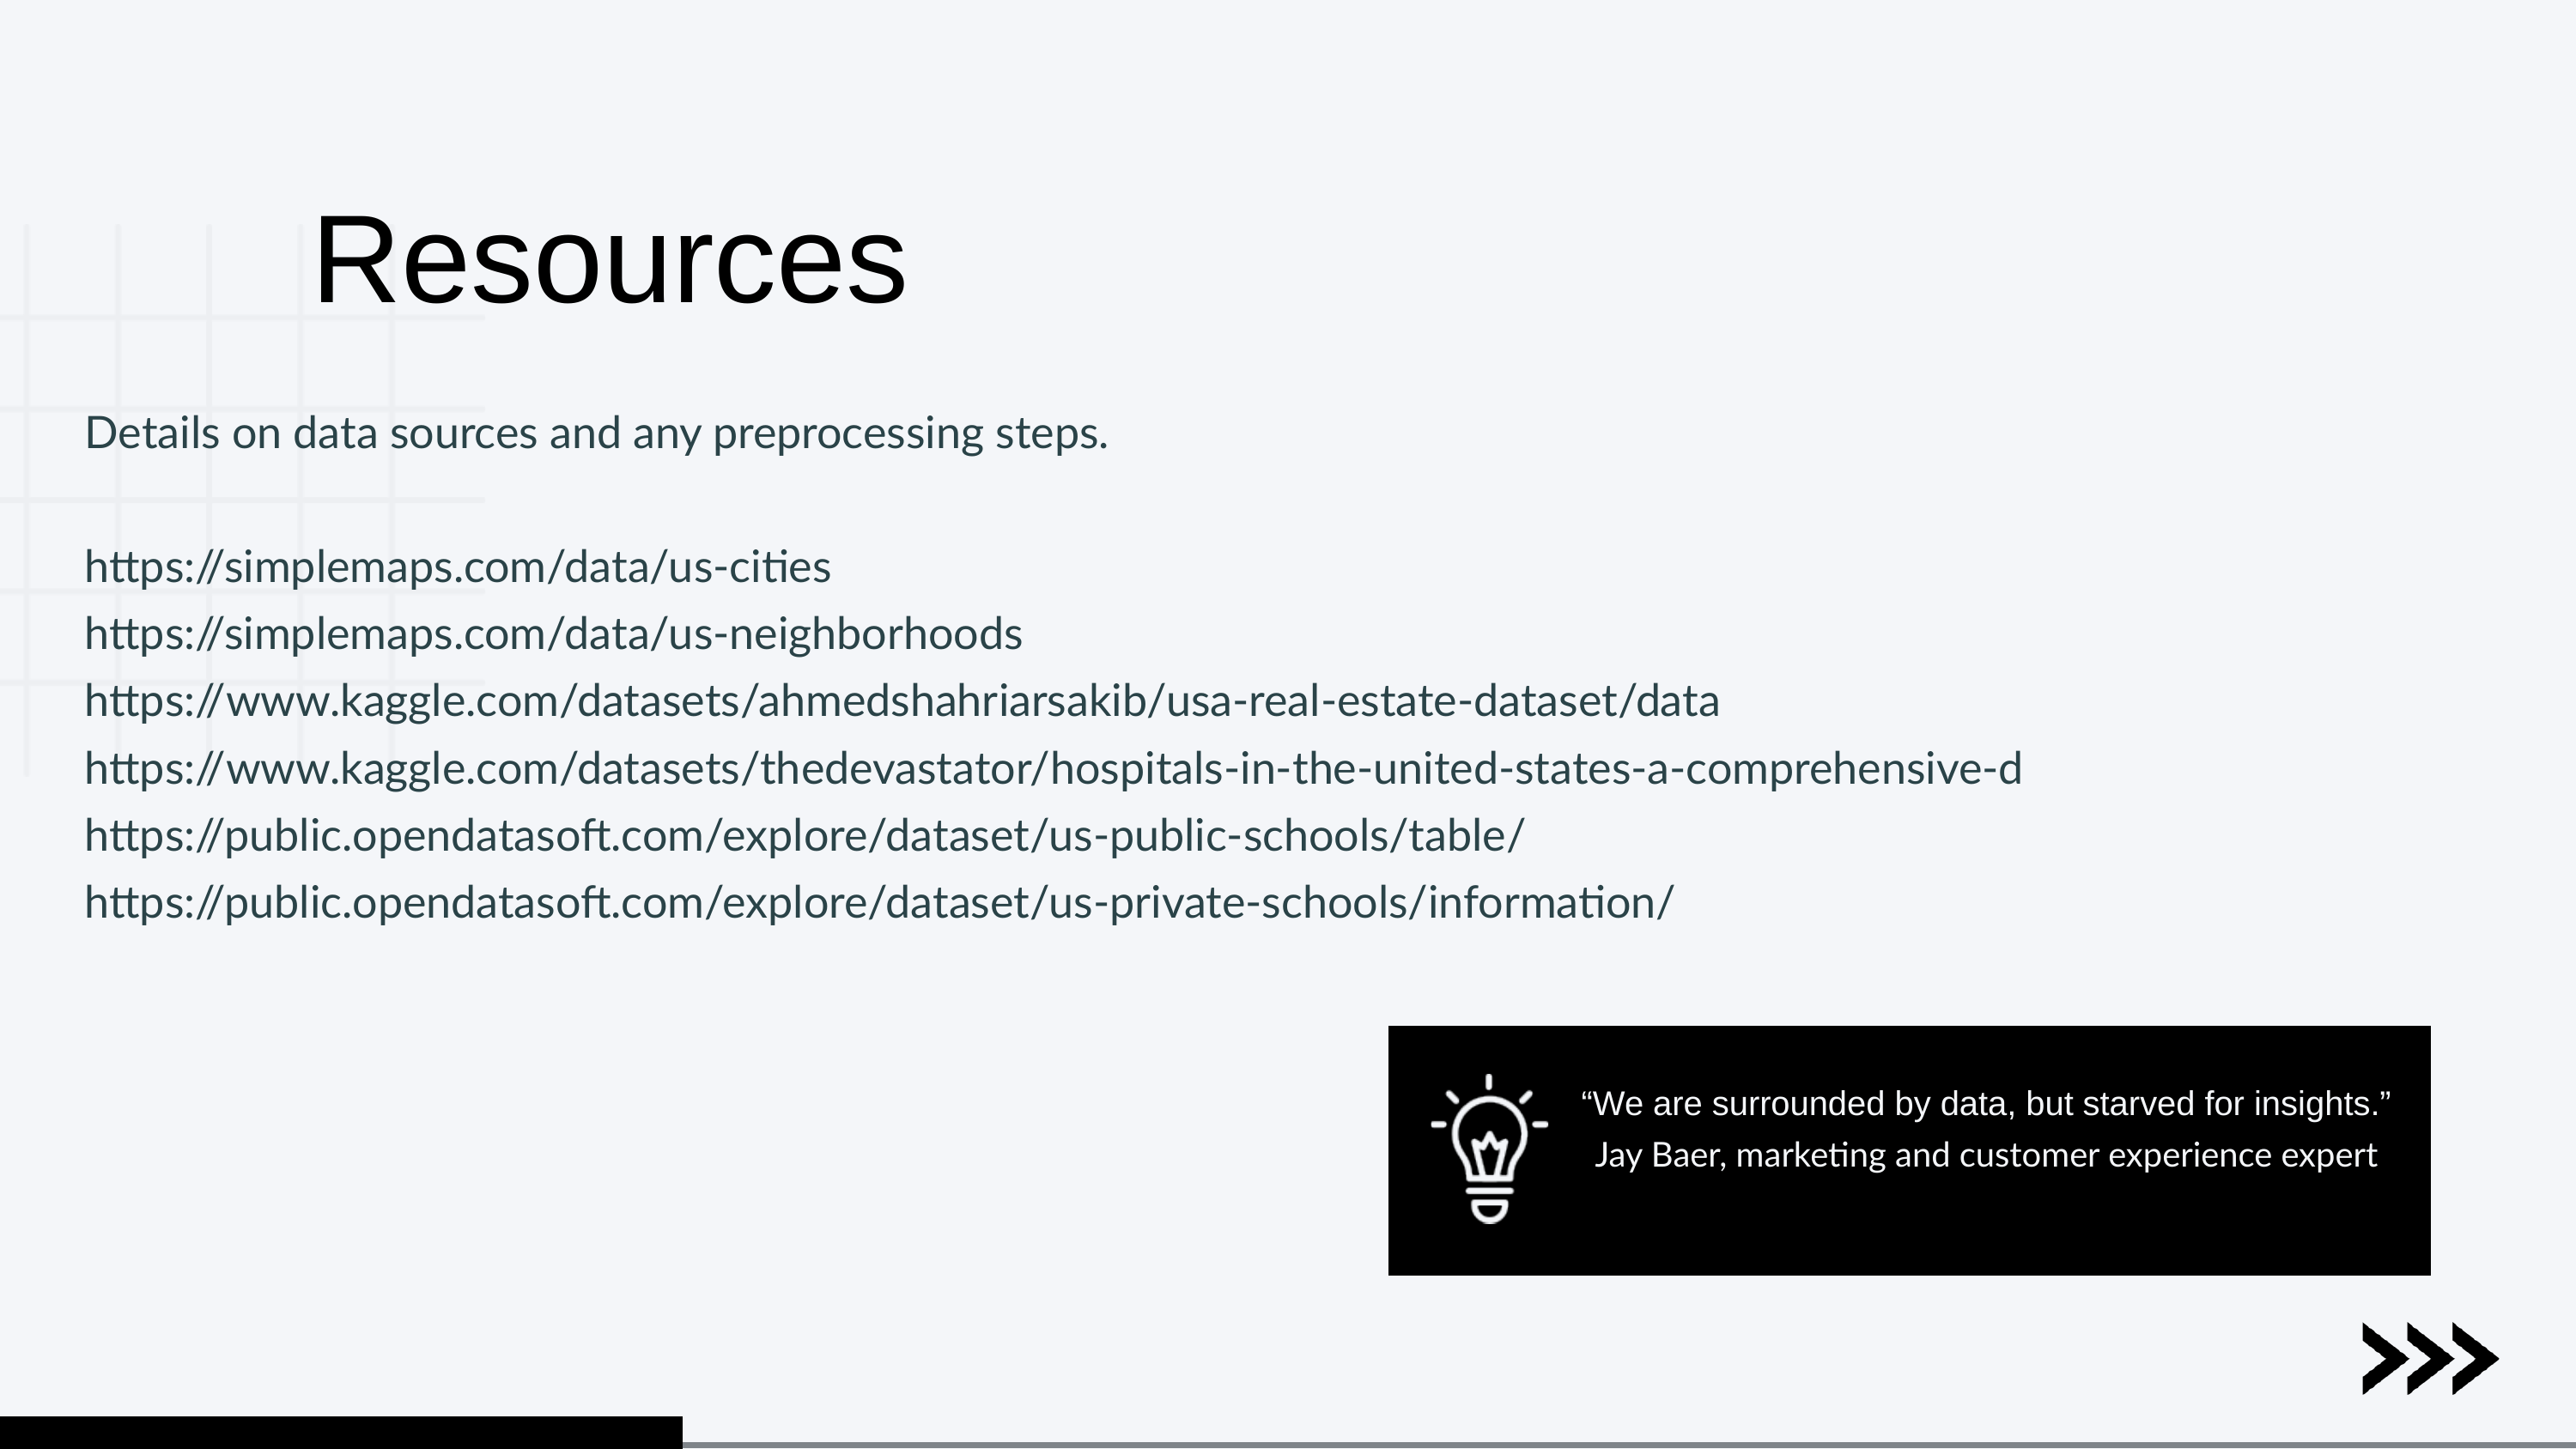

Resources

Details on data sources and any preprocessing steps.

https://simplemaps.com/data/us-cities
https://simplemaps.com/data/us-neighborhoods
https://www.kaggle.com/datasets/ahmedshahriarsakib/usa-real-estate-dataset/data
https://www.kaggle.com/datasets/thedevastator/hospitals-in-the-united-states-a-comprehensive-d
https://public.opendatasoft.com/explore/dataset/us-public-schools/table/
https://public.opendatasoft.com/explore/dataset/us-private-schools/information/

“We are surrounded by data, but starved for insights.”
Jay Baer, marketing and customer experience expert